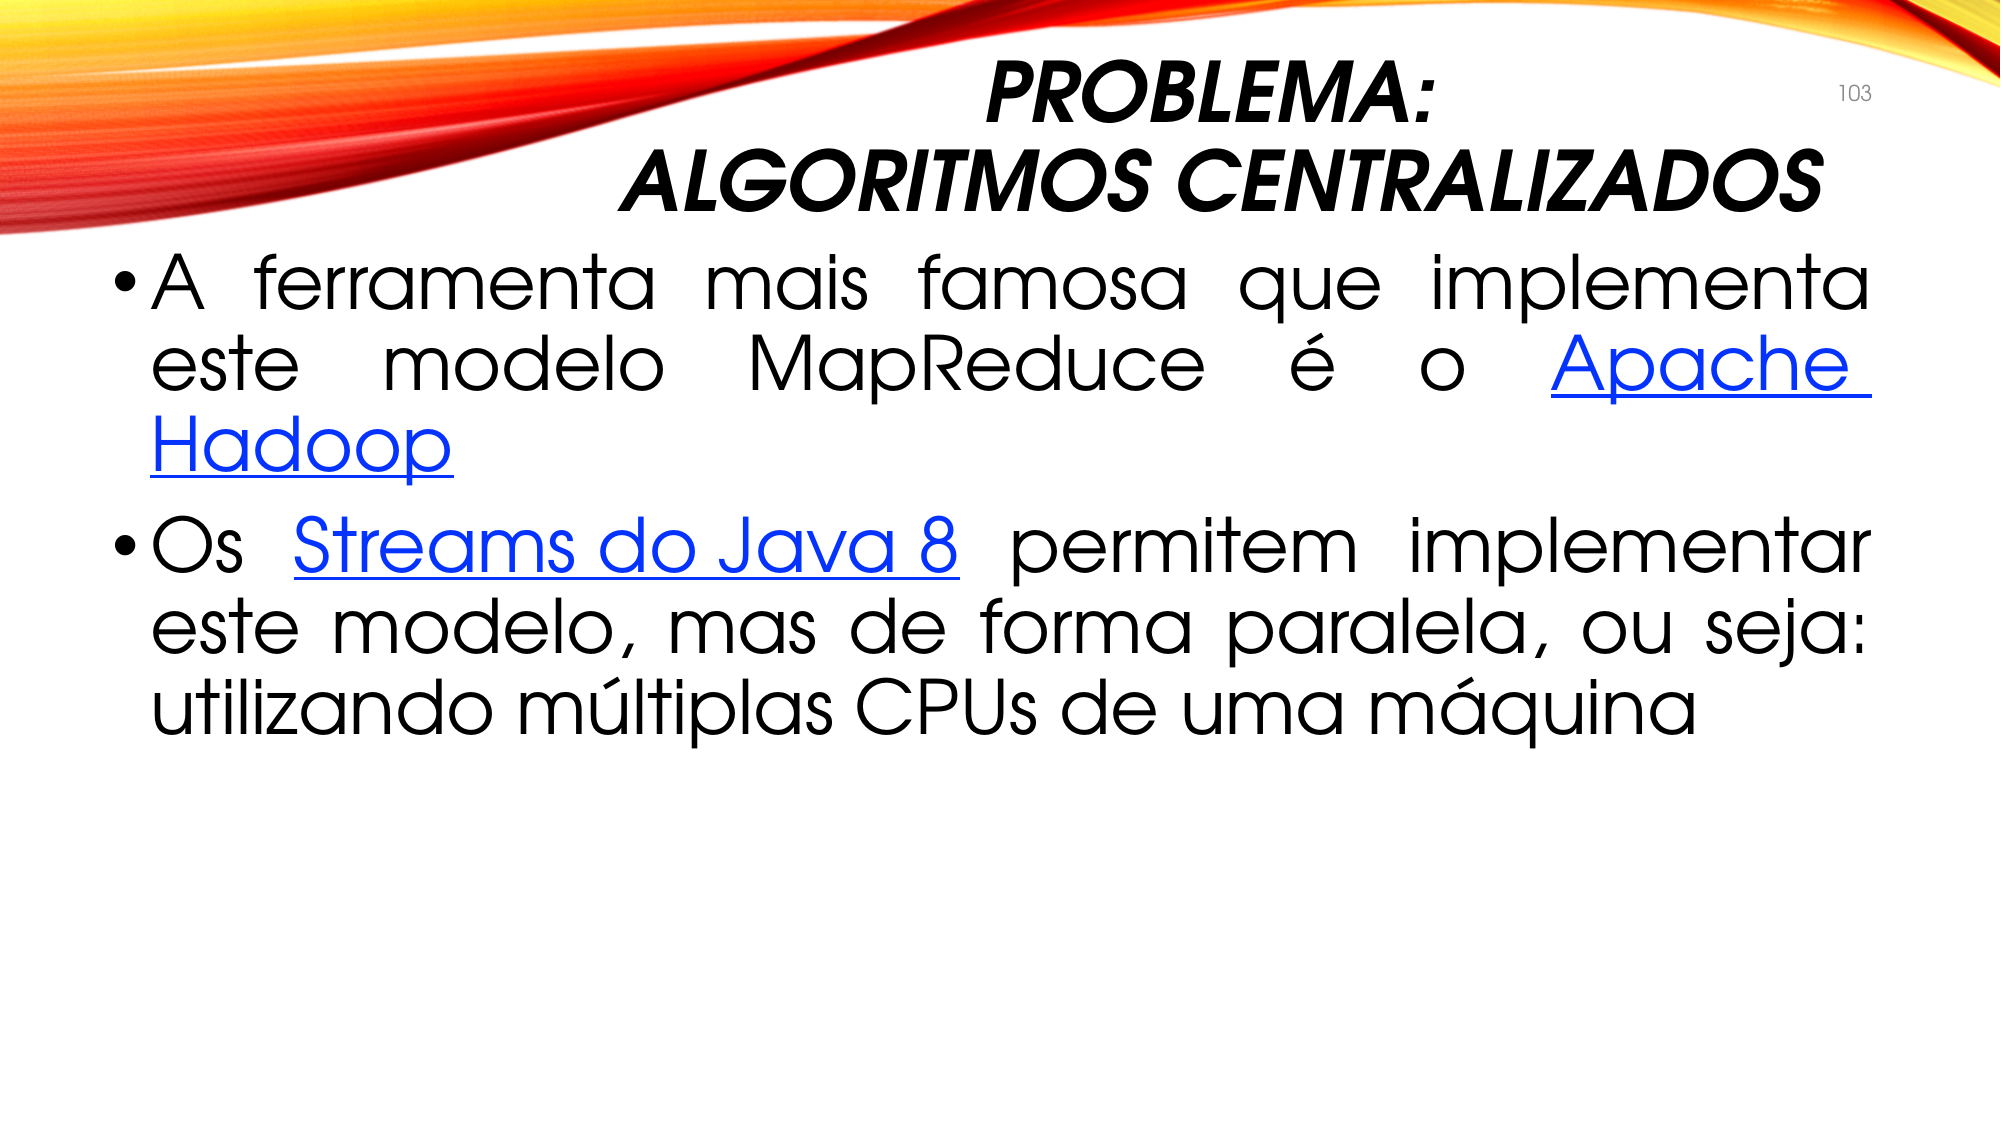

# Problema: algoritmos centralizados
103
A ferramenta mais famosa que implementa este modelo MapReduce é o Apache Hadoop
Os Streams do Java 8 permitem implementar este modelo, mas de forma paralela, ou seja: utilizando múltiplas CPUs de uma máquina